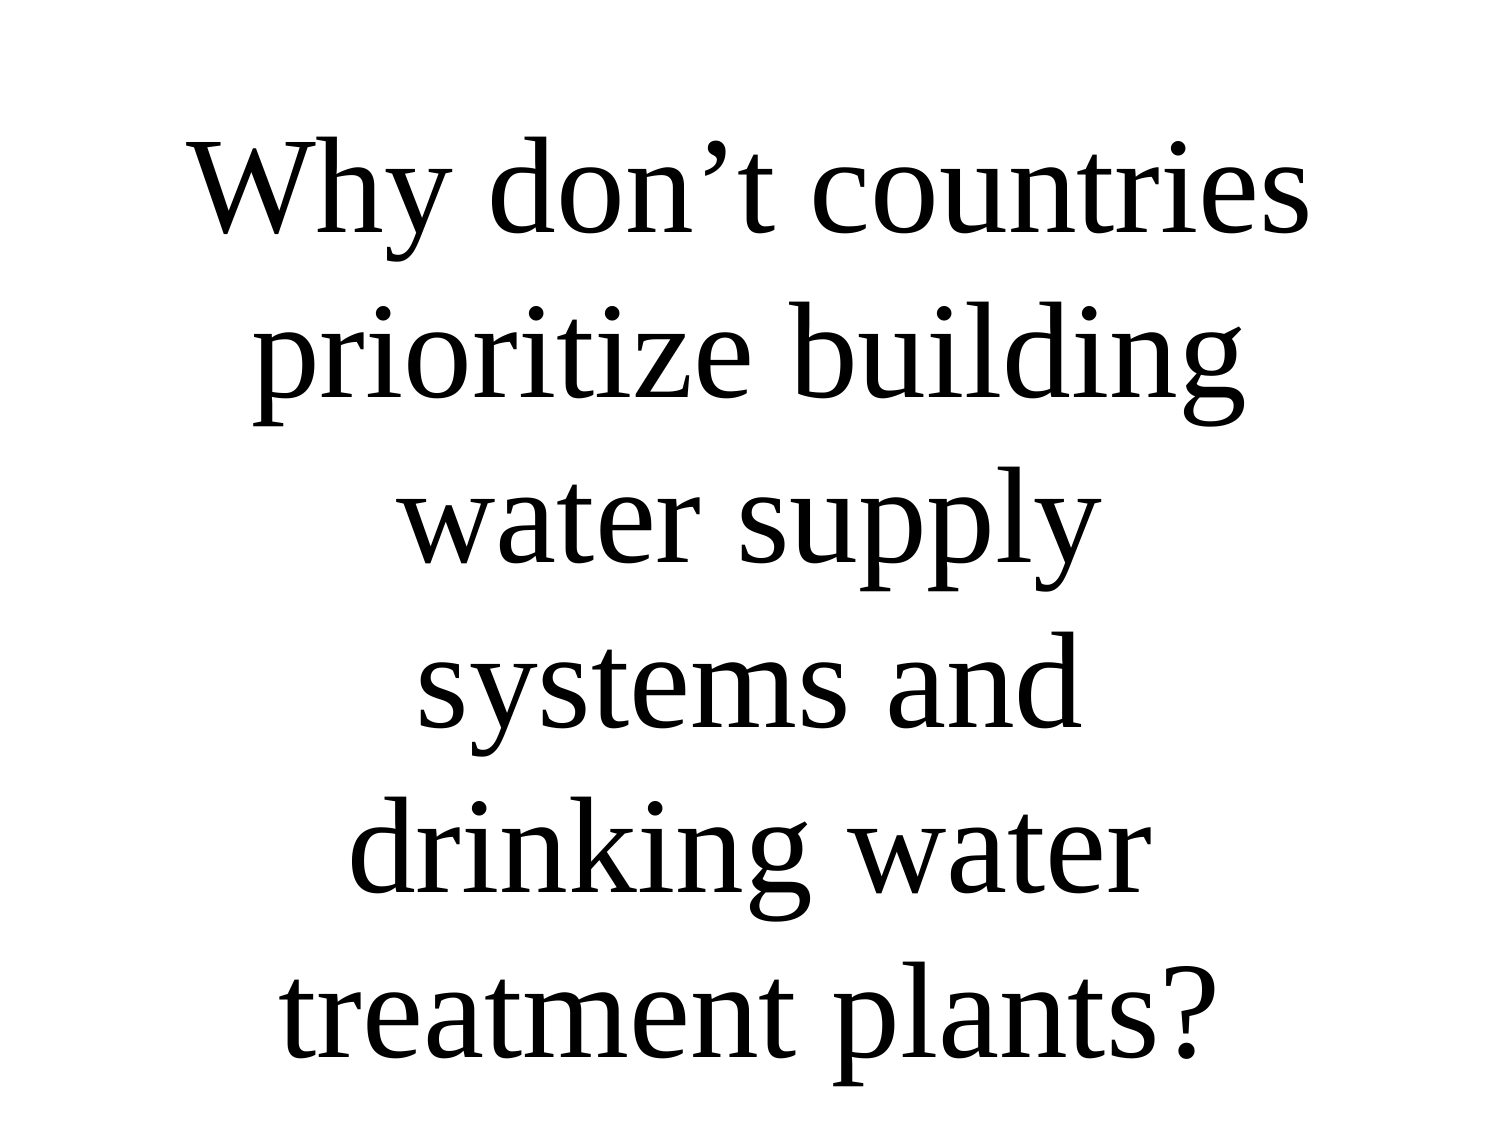

Why don’t countries prioritize building water supply systems and drinking water treatment plants?